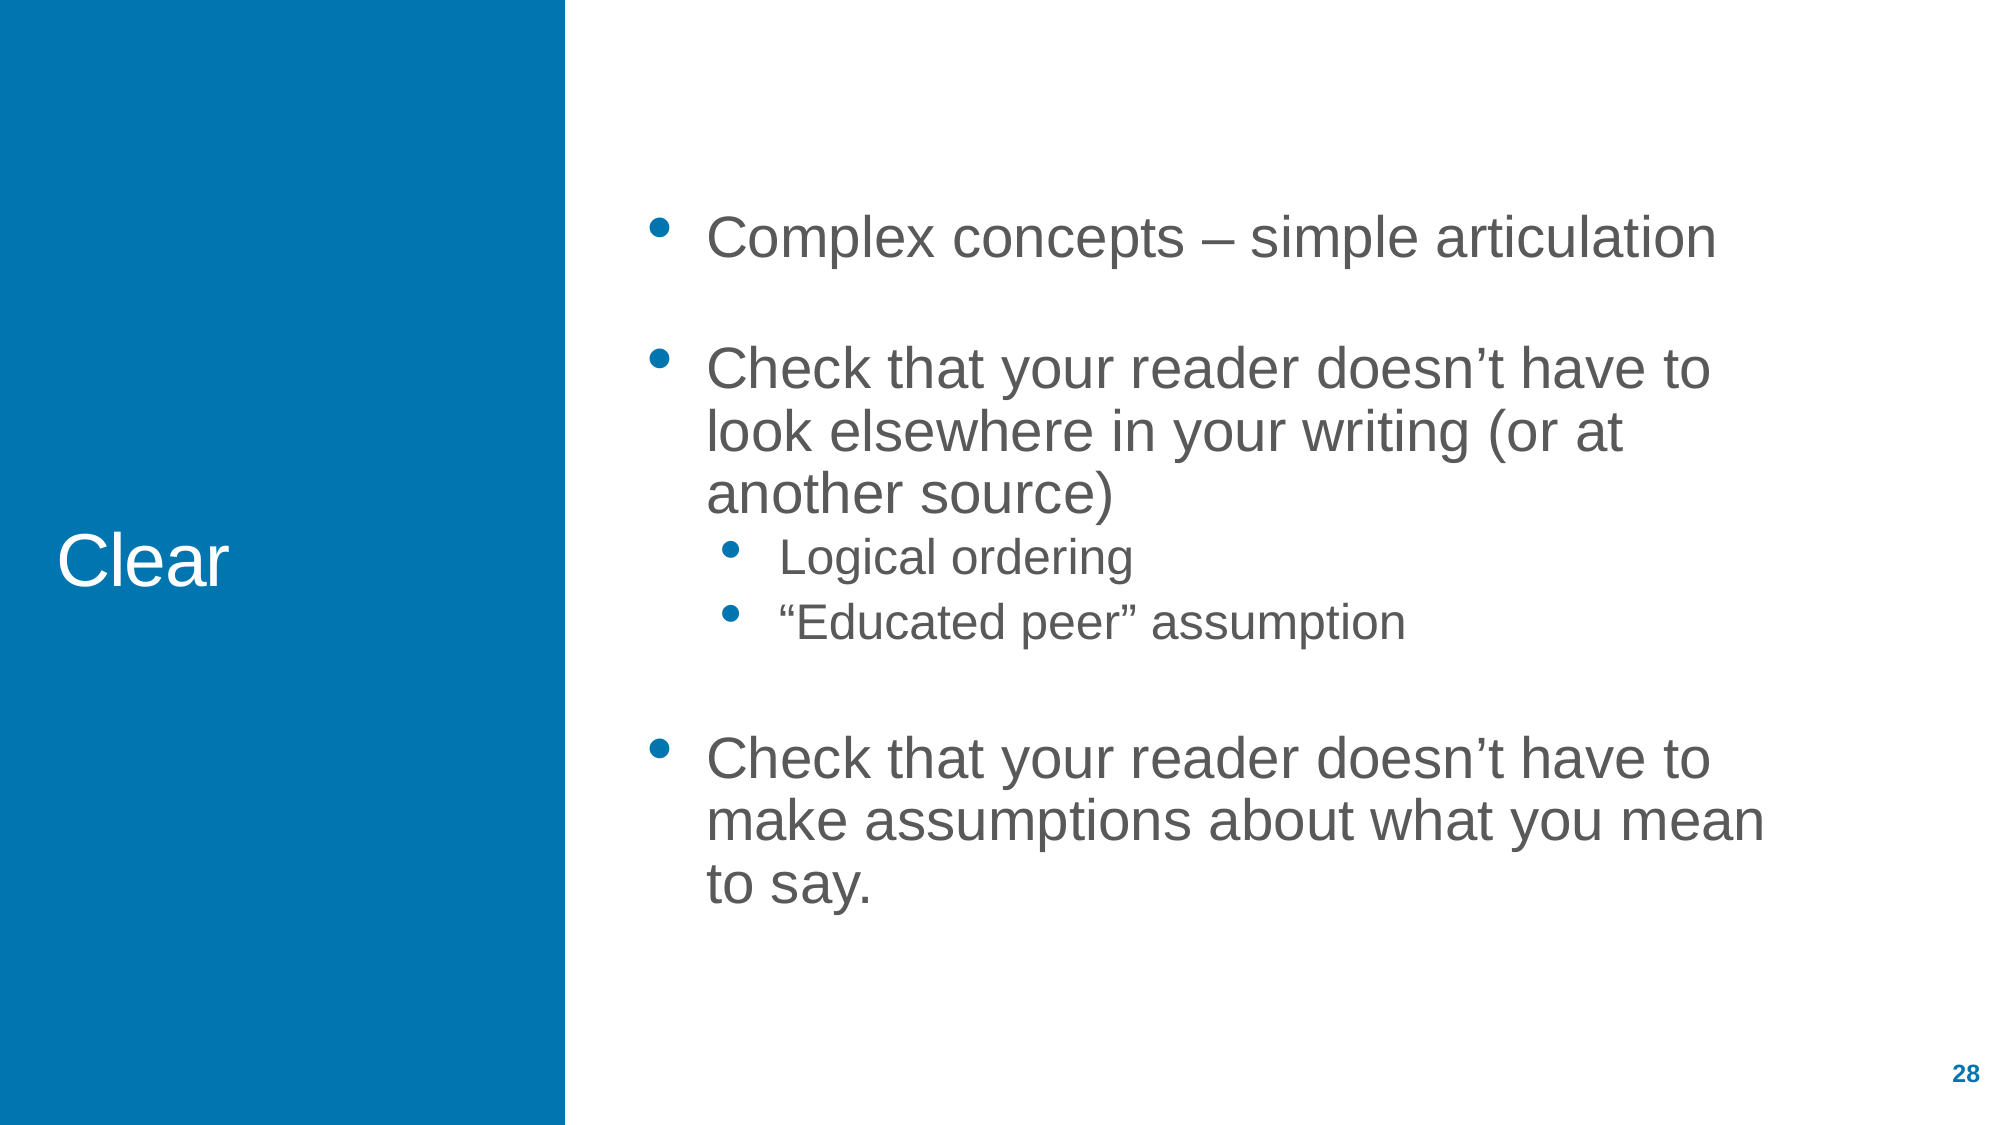

Complex concepts – simple articulation

Check that your reader doesn’t have to look elsewhere in your writing (or at another source)
Logical ordering
“Educated peer” assumption

Check that your reader doesn’t have to make assumptions about what you mean to say.
# Clear
28